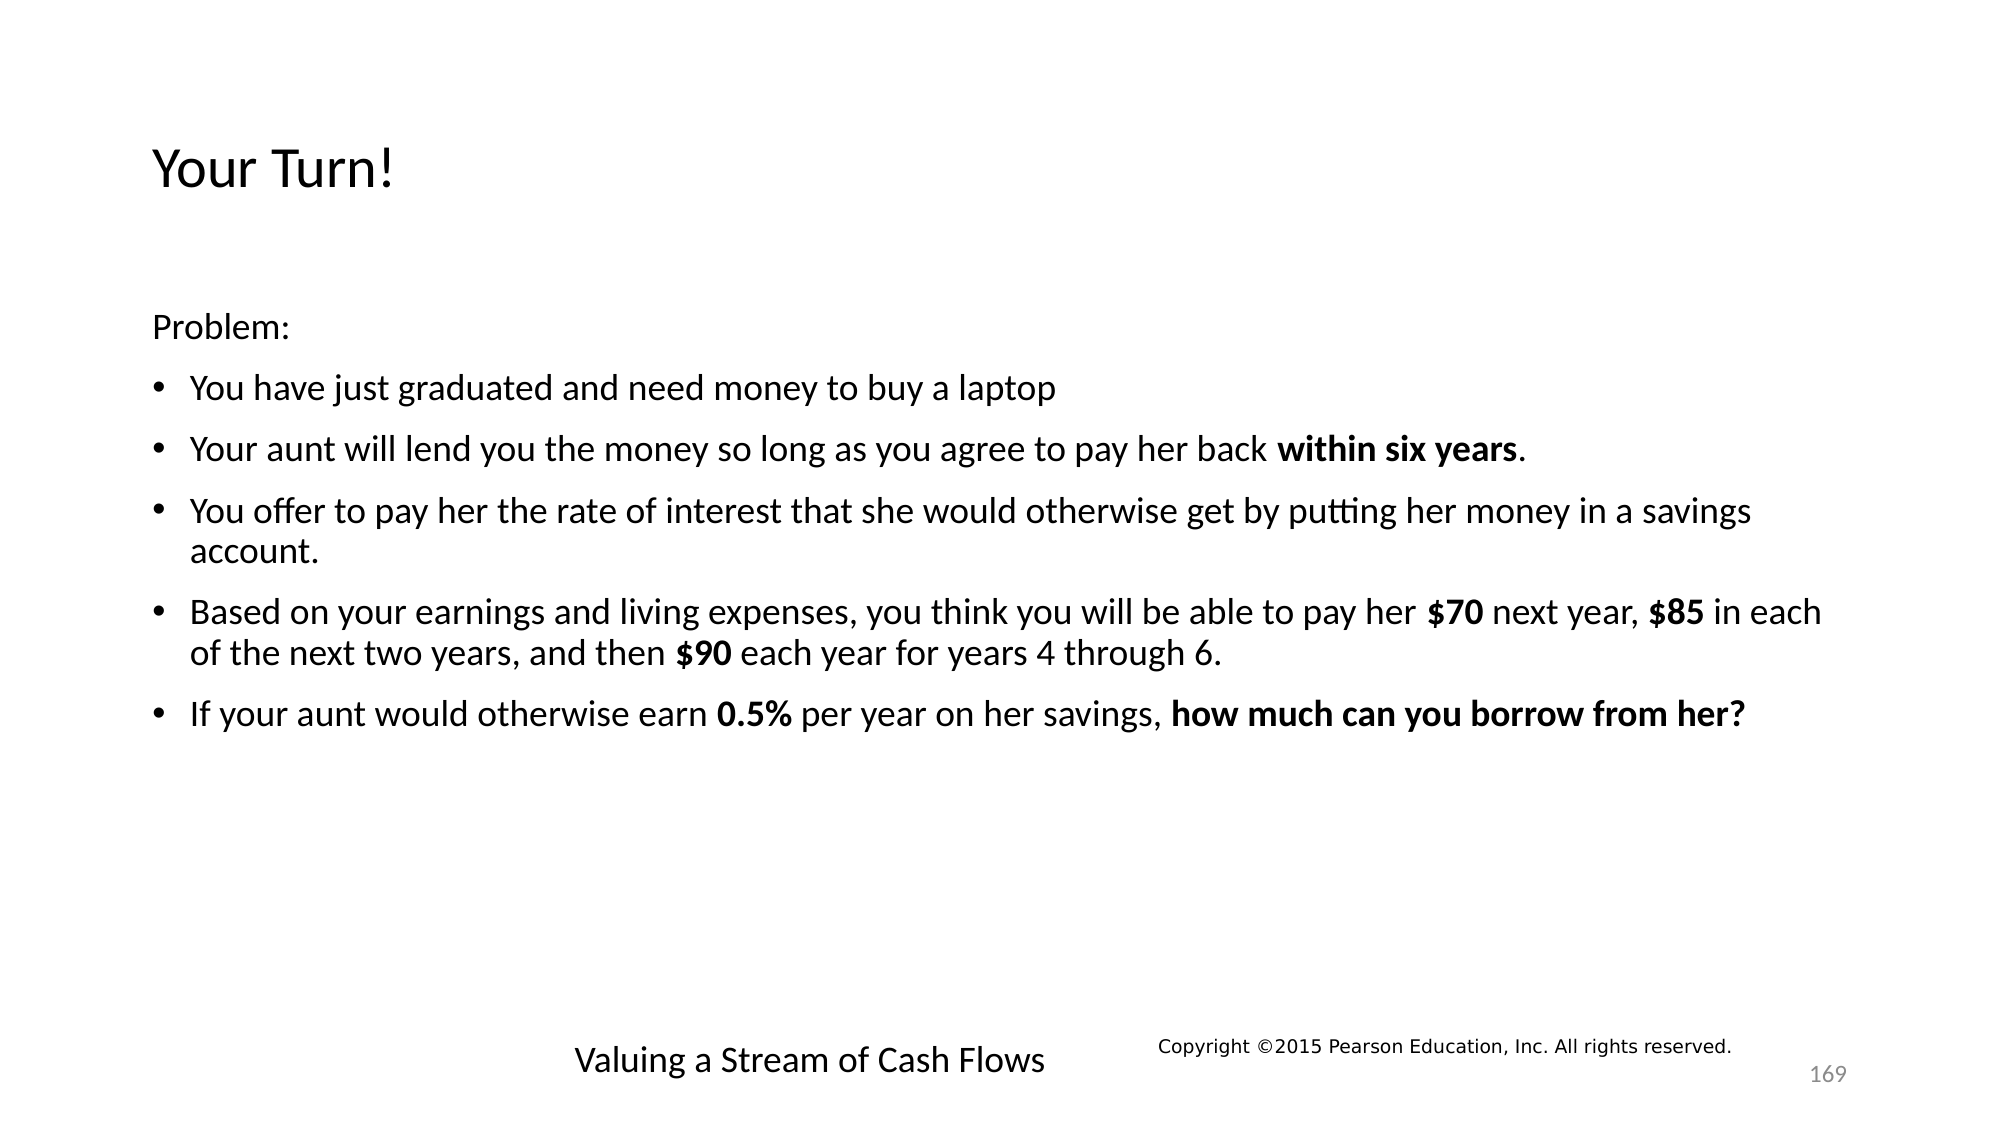

# Your Turn!
Problem:
You have just graduated and need money to buy a laptop
Your aunt will lend you the money so long as you agree to pay her back within six years.
You offer to pay her the rate of interest that she would otherwise get by putting her money in a savings account.
Based on your earnings and living expenses, you think you will be able to pay her $70 next year, $85 in each of the next two years, and then $90 each year for years 4 through 6.
If your aunt would otherwise earn 0.5% per year on her savings, how much can you borrow from her?

Valuing a Stream of Cash Flows
Copyright ©2015 Pearson Education, Inc. All rights reserved.
169